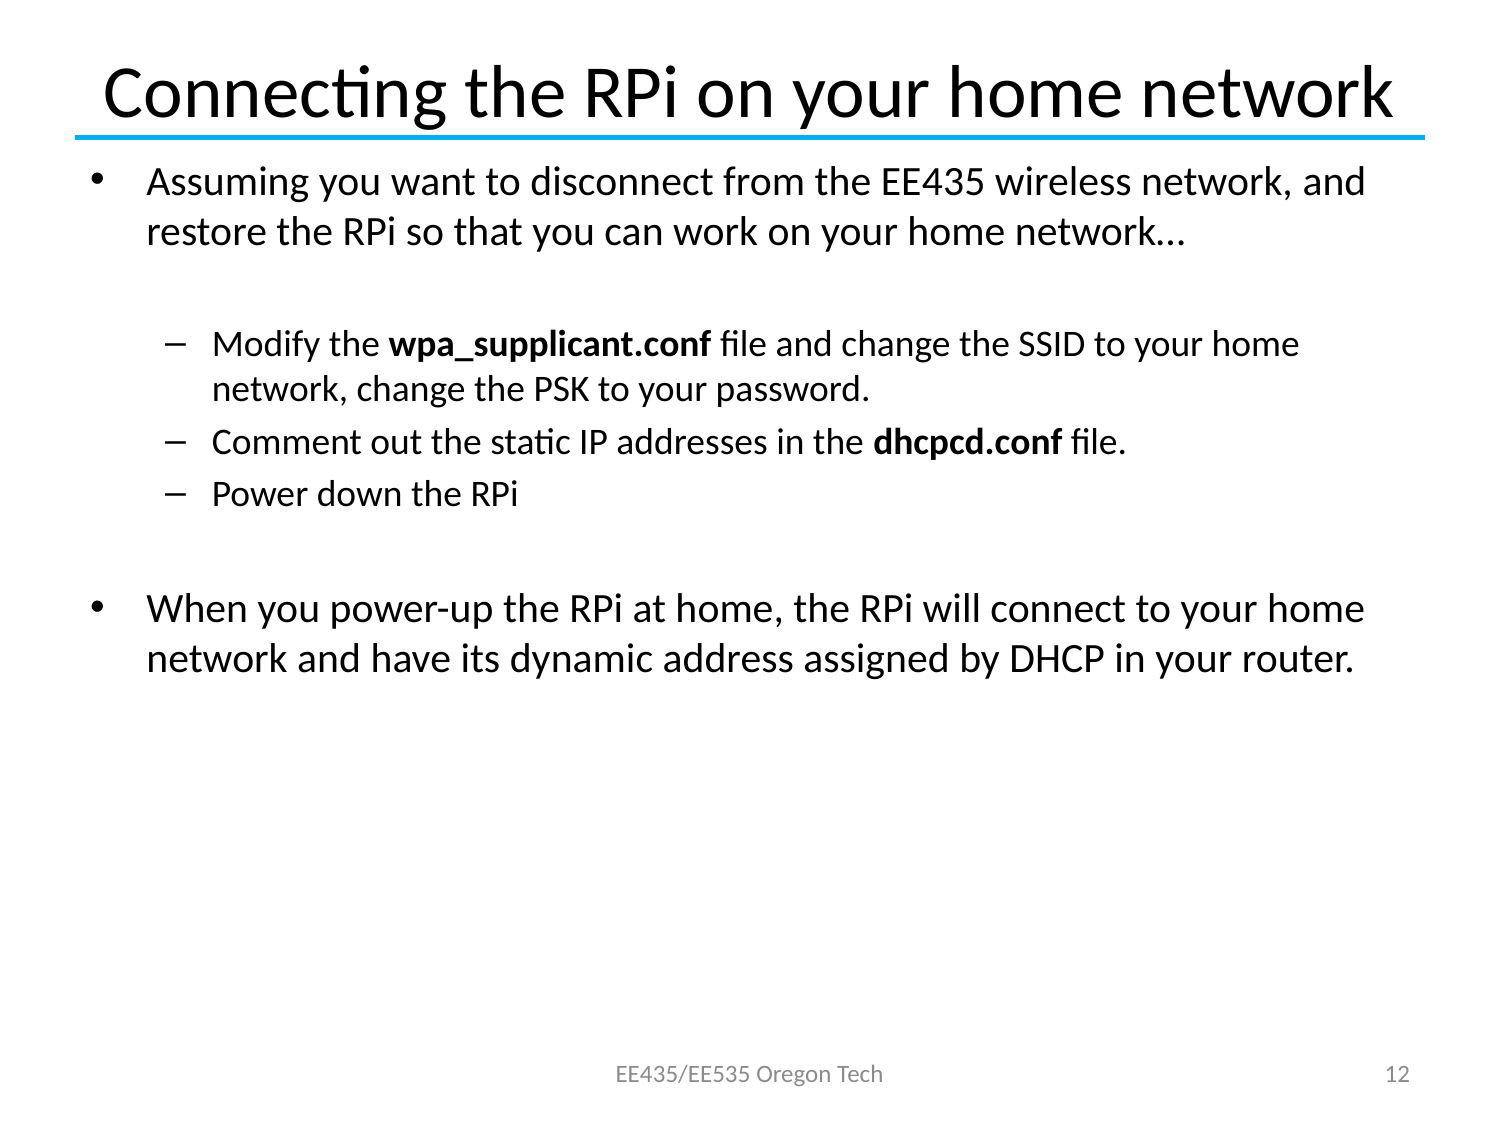

# Connecting the RPi on your home network
Assuming you want to disconnect from the EE435 wireless network, and restore the RPi so that you can work on your home network…

Modify the wpa_supplicant.conf file and change the SSID to your home network, change the PSK to your password.
Comment out the static IP addresses in the dhcpcd.conf file.
Power down the RPi

When you power-up the RPi at home, the RPi will connect to your home network and have its dynamic address assigned by DHCP in your router.
EE435/EE535 Oregon Tech
12